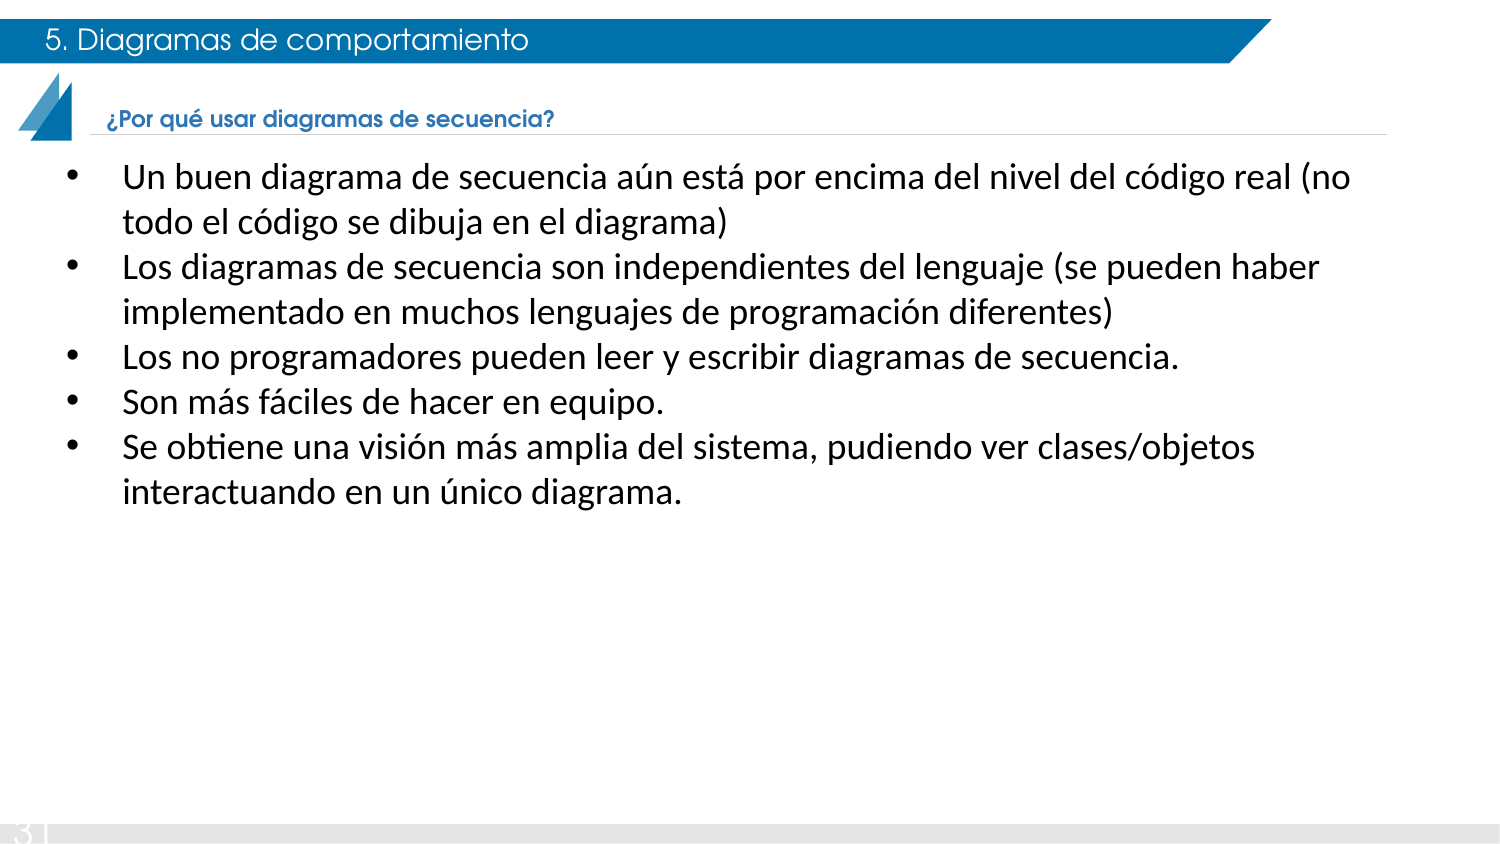

# 5. Diagramas de comportamiento

¿Por qué usar diagramas de secuencia?
Un buen diagrama de secuencia aún está por encima del nivel del código real (no todo el código se dibuja en el diagrama)
Los diagramas de secuencia son independientes del lenguaje (se pueden haber implementado en muchos lenguajes de programación diferentes)
Los no programadores pueden leer y escribir diagramas de secuencia.
Son más fáciles de hacer en equipo.
Se obtiene una visión más amplia del sistema, pudiendo ver clases/objetos interactuando en un único diagrama.
31